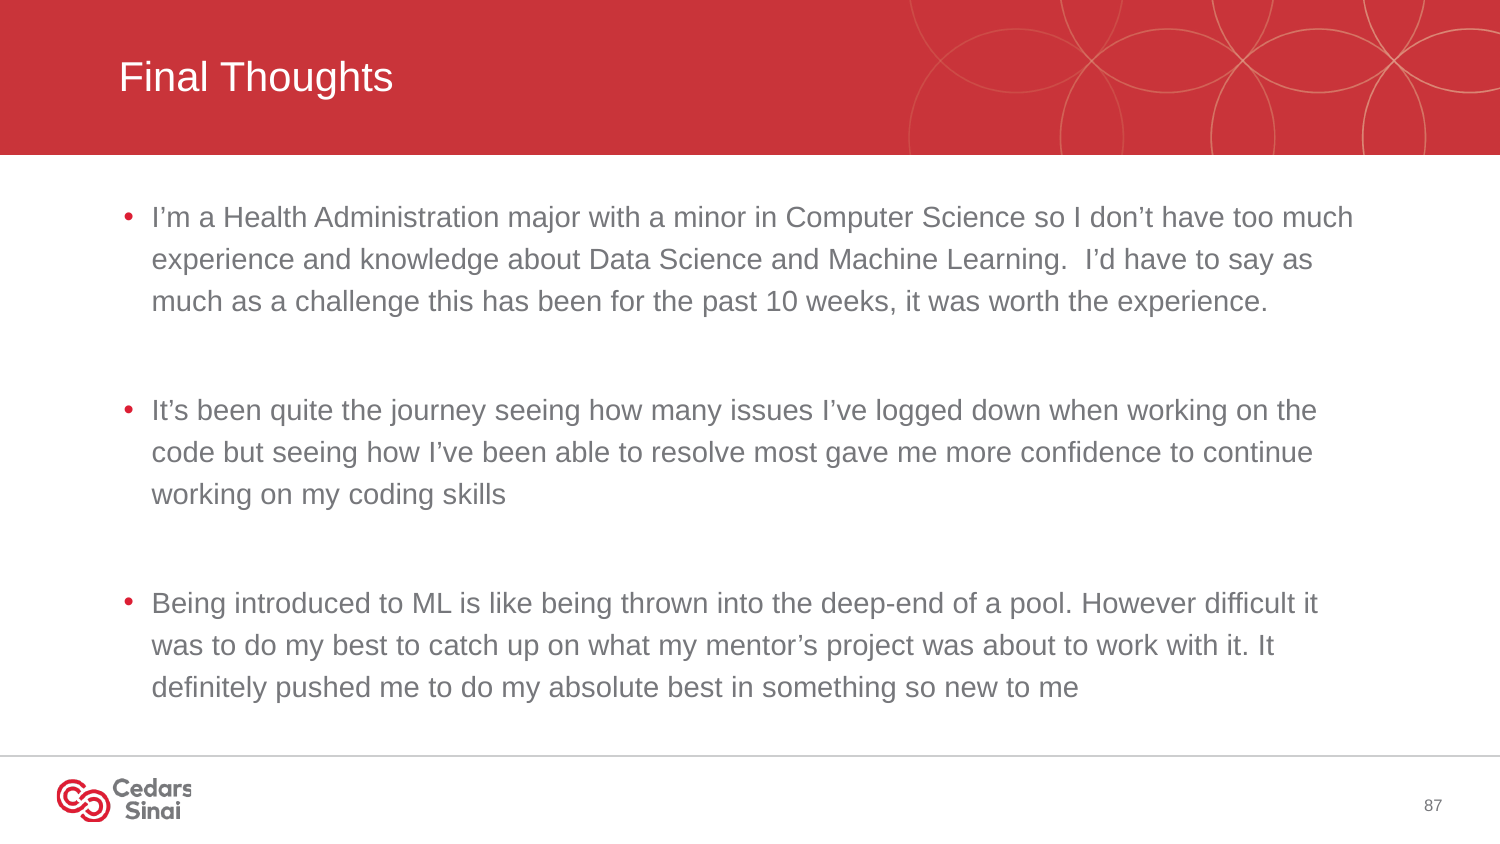

# Final Thoughts
I’m a Health Administration major with a minor in Computer Science so I don’t have too much experience and knowledge about Data Science and Machine Learning.  I’d have to say as much as a challenge this has been for the past 10 weeks, it was worth the experience.

It’s been quite the journey seeing how many issues I’ve logged down when working on the code but seeing how I’ve been able to resolve most gave me more confidence to continue working on my coding skills

Being introduced to ML is like being thrown into the deep-end of a pool. However difficult it was to do my best to catch up on what my mentor’s project was about to work with it. It definitely pushed me to do my absolute best in something so new to me

87